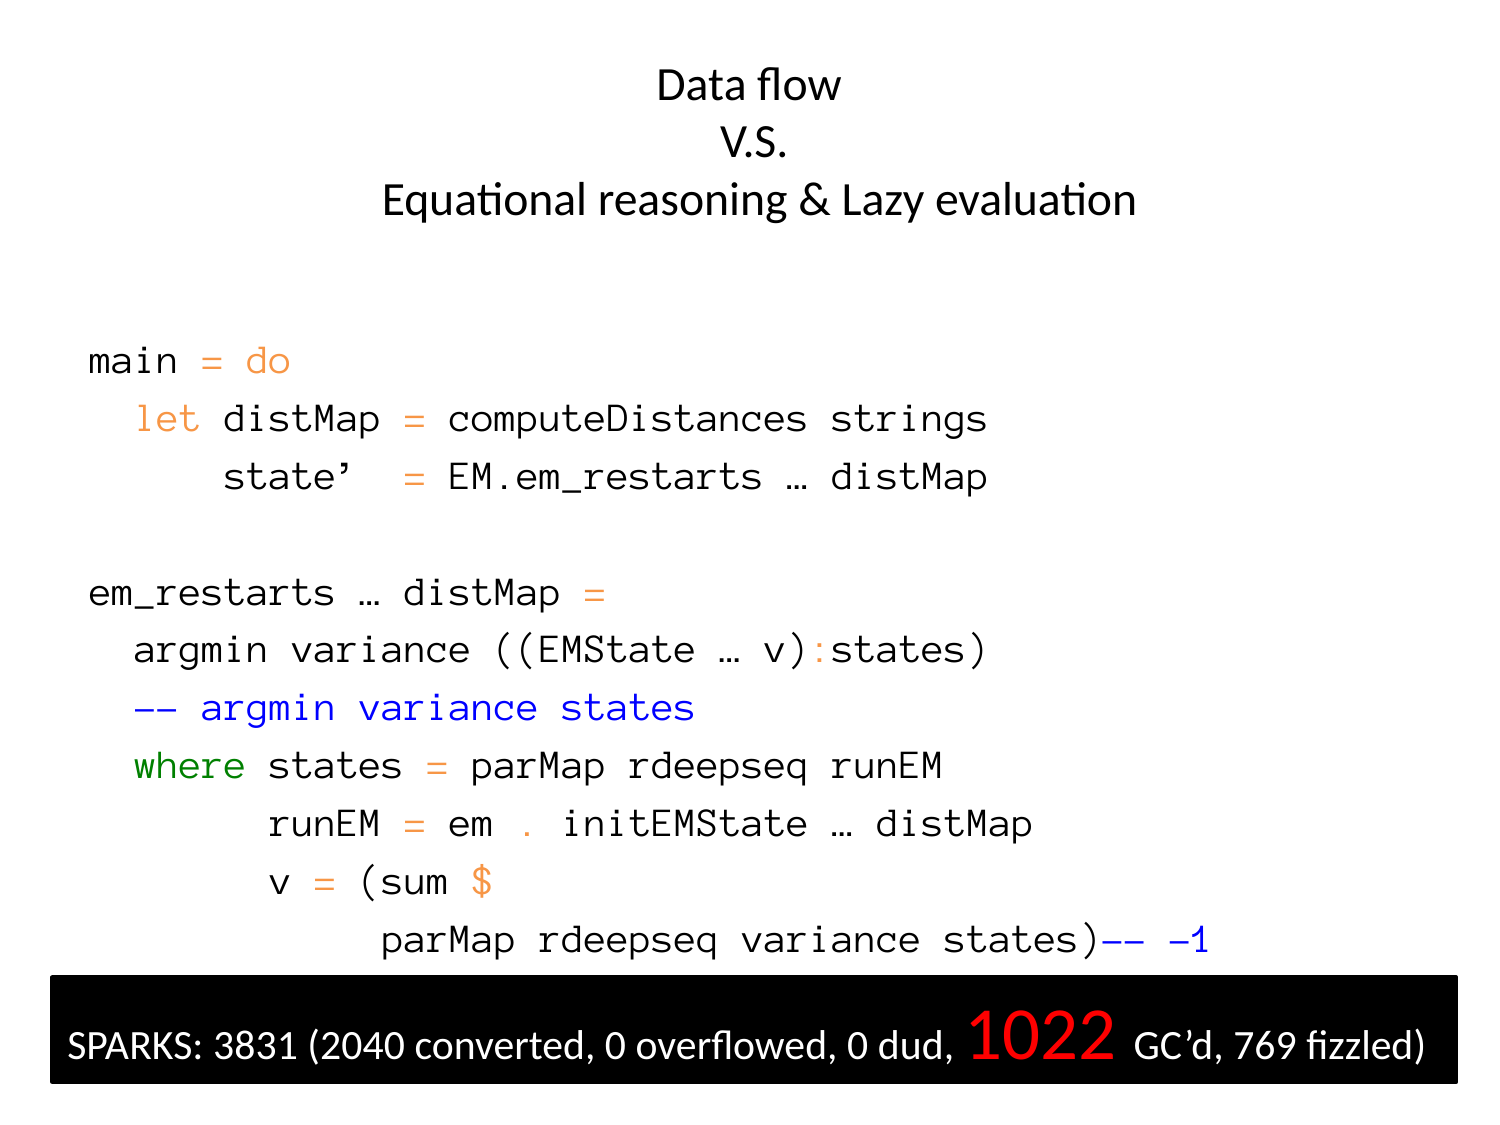

# Data flow V.S. Equational reasoning & Lazy evaluation
main = do
  let distMap = computeDistances strings
      state’  = EM.em_restarts … distMap

em_restarts … distMap =
  argmin variance ((EMState … v):states)
  -- argmin variance states
  where states = parMap rdeepseq runEM
        runEM = em . initEMState … distMap
        v = (sum $
             parMap rdeepseq variance states)-- -1
SPARKS: 3831 (2040 converted, 0 overflowed, 0 dud, 1022 GC’d, 769 fizzled)